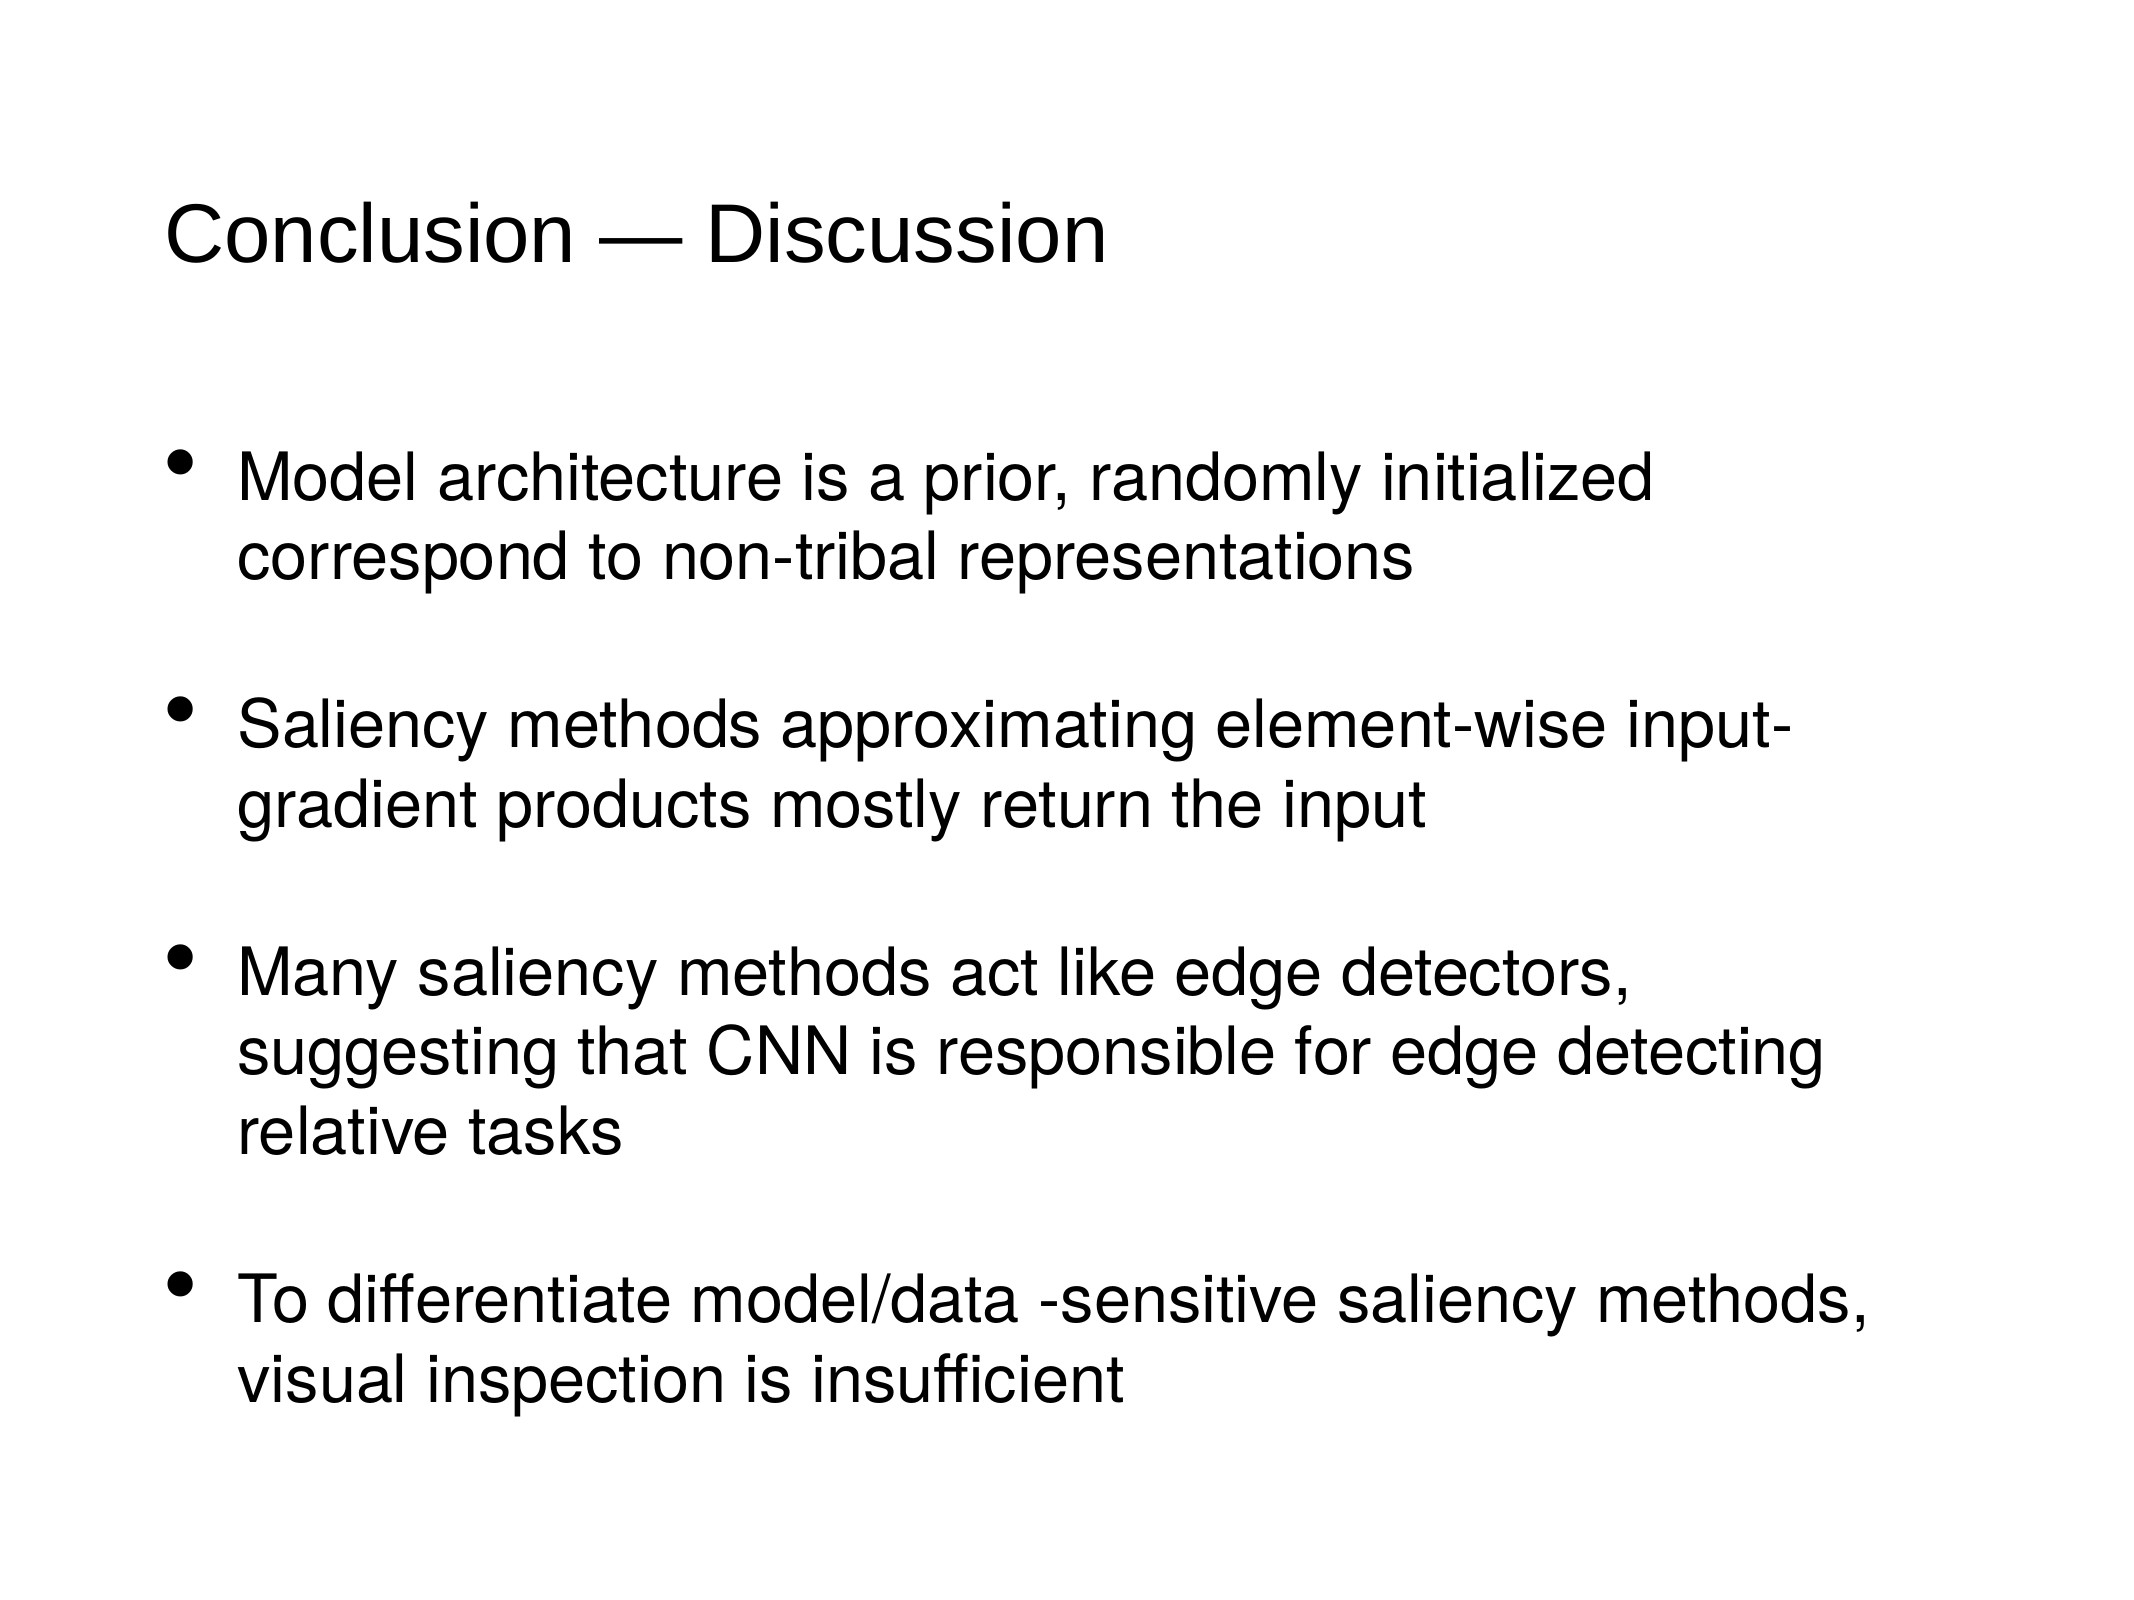

# Conclusion — Discussion
Model architecture is a prior, randomly initialized correspond to non-tribal representations
Saliency methods approximating element-wise input-gradient products mostly return the input
Many saliency methods act like edge detectors, suggesting that CNN is responsible for edge detecting relative tasks
To differentiate model/data -sensitive saliency methods, visual inspection is insufficient